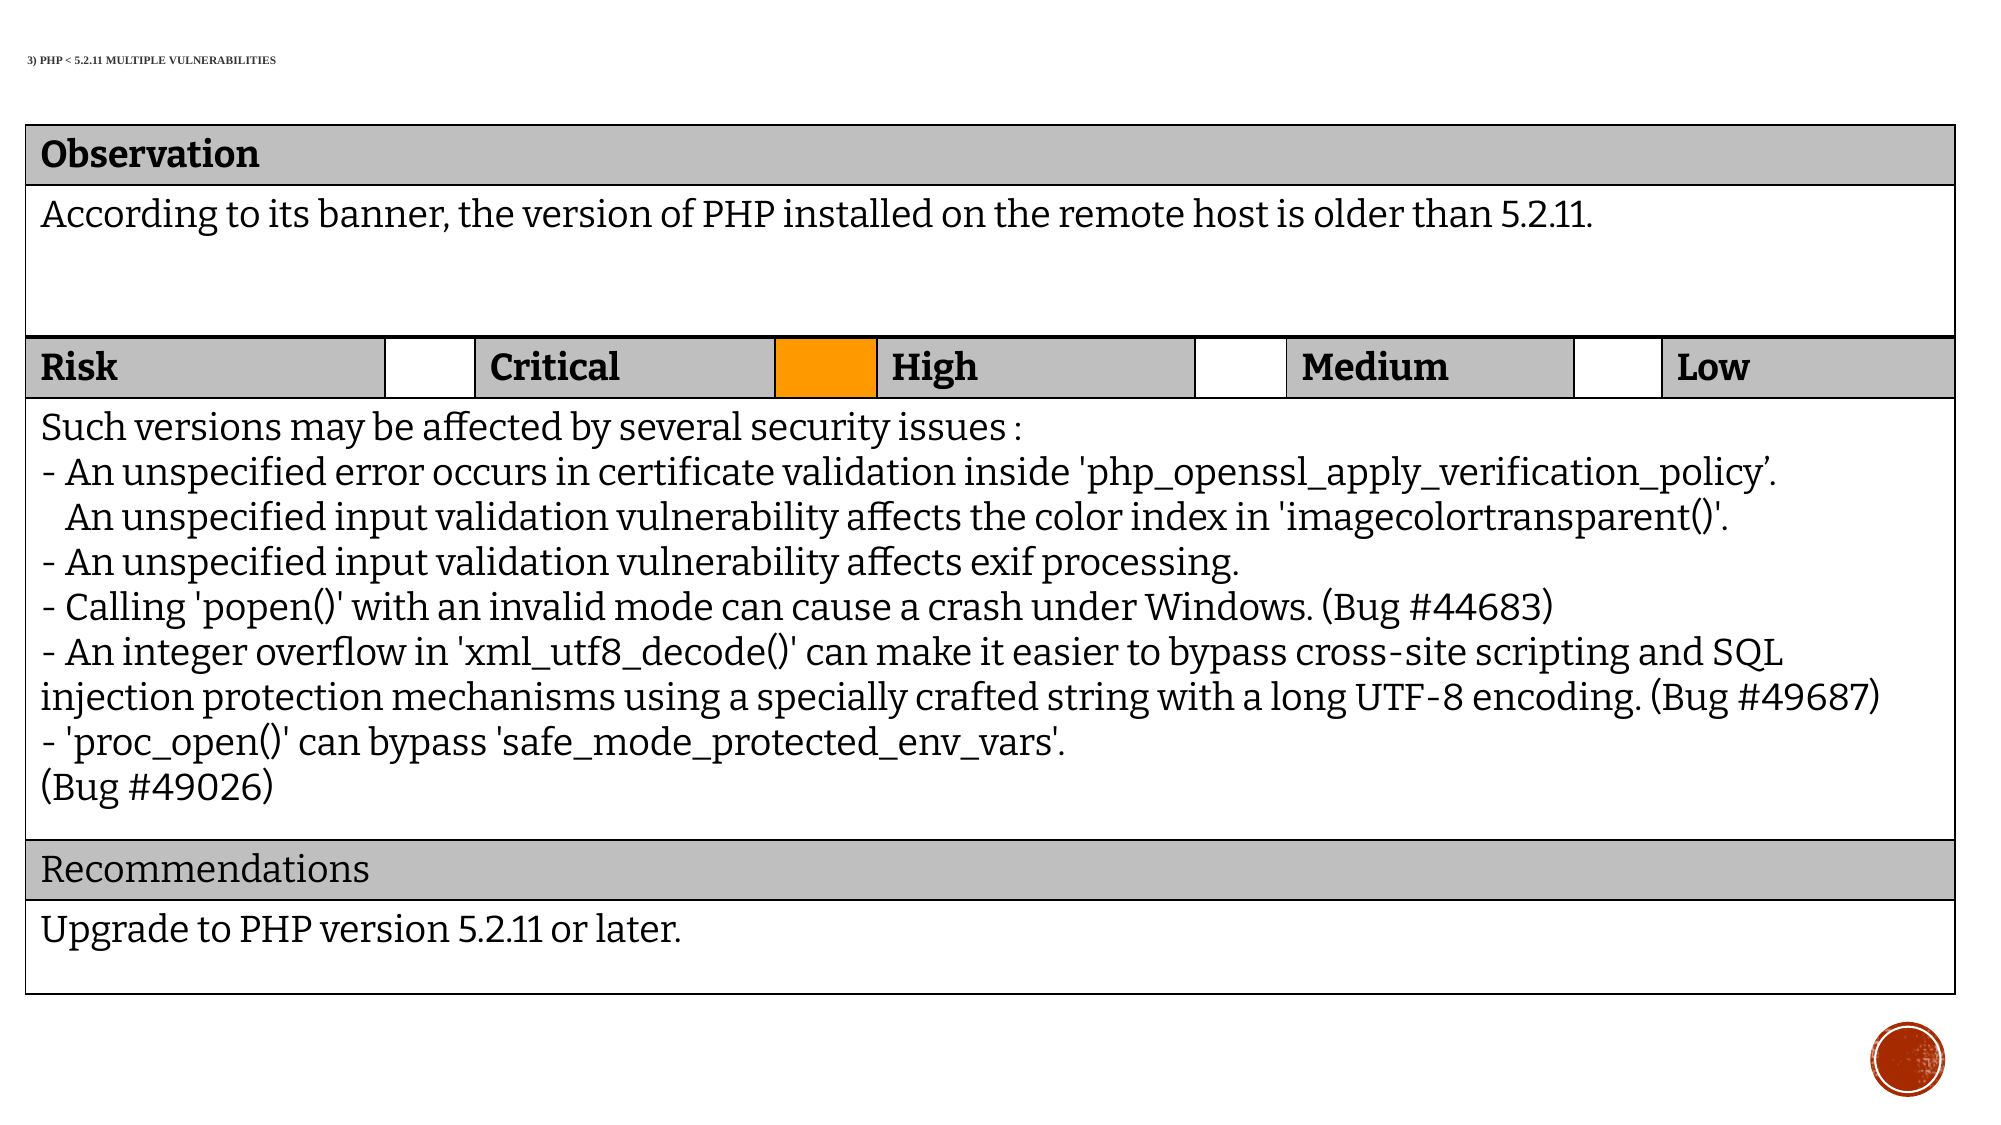

# 3) PHP < 5.2.11 Multiple Vulnerabilities
| Observation |
| --- |
| According to its banner, the version of PHP installed on the remote host is older than 5.2.11. |
| Risk |  | Critical |  | High |  | Medium |  | Low |
| --- | --- | --- | --- | --- | --- | --- | --- | --- |
| Such versions may be affected by several security issues : - An unspecified error occurs in certificate validation inside 'php\_openssl\_apply\_verification\_policy’. - An unspecified input validation vulnerability affects the color index in 'imagecolortransparent()'. - An unspecified input validation vulnerability affects exif processing. - Calling 'popen()' with an invalid mode can cause a crash under Windows. (Bug #44683) - An integer overflow in 'xml\_utf8\_decode()' can make it easier to bypass cross-site scripting and SQL injection protection mechanisms using a specially crafted string with a long UTF-8 encoding. (Bug #49687) - 'proc\_open()' can bypass 'safe\_mode\_protected\_env\_vars'. (Bug #49026) |
| --- |
| Recommendations |
| Upgrade to PHP version 5.2.11 or later. |